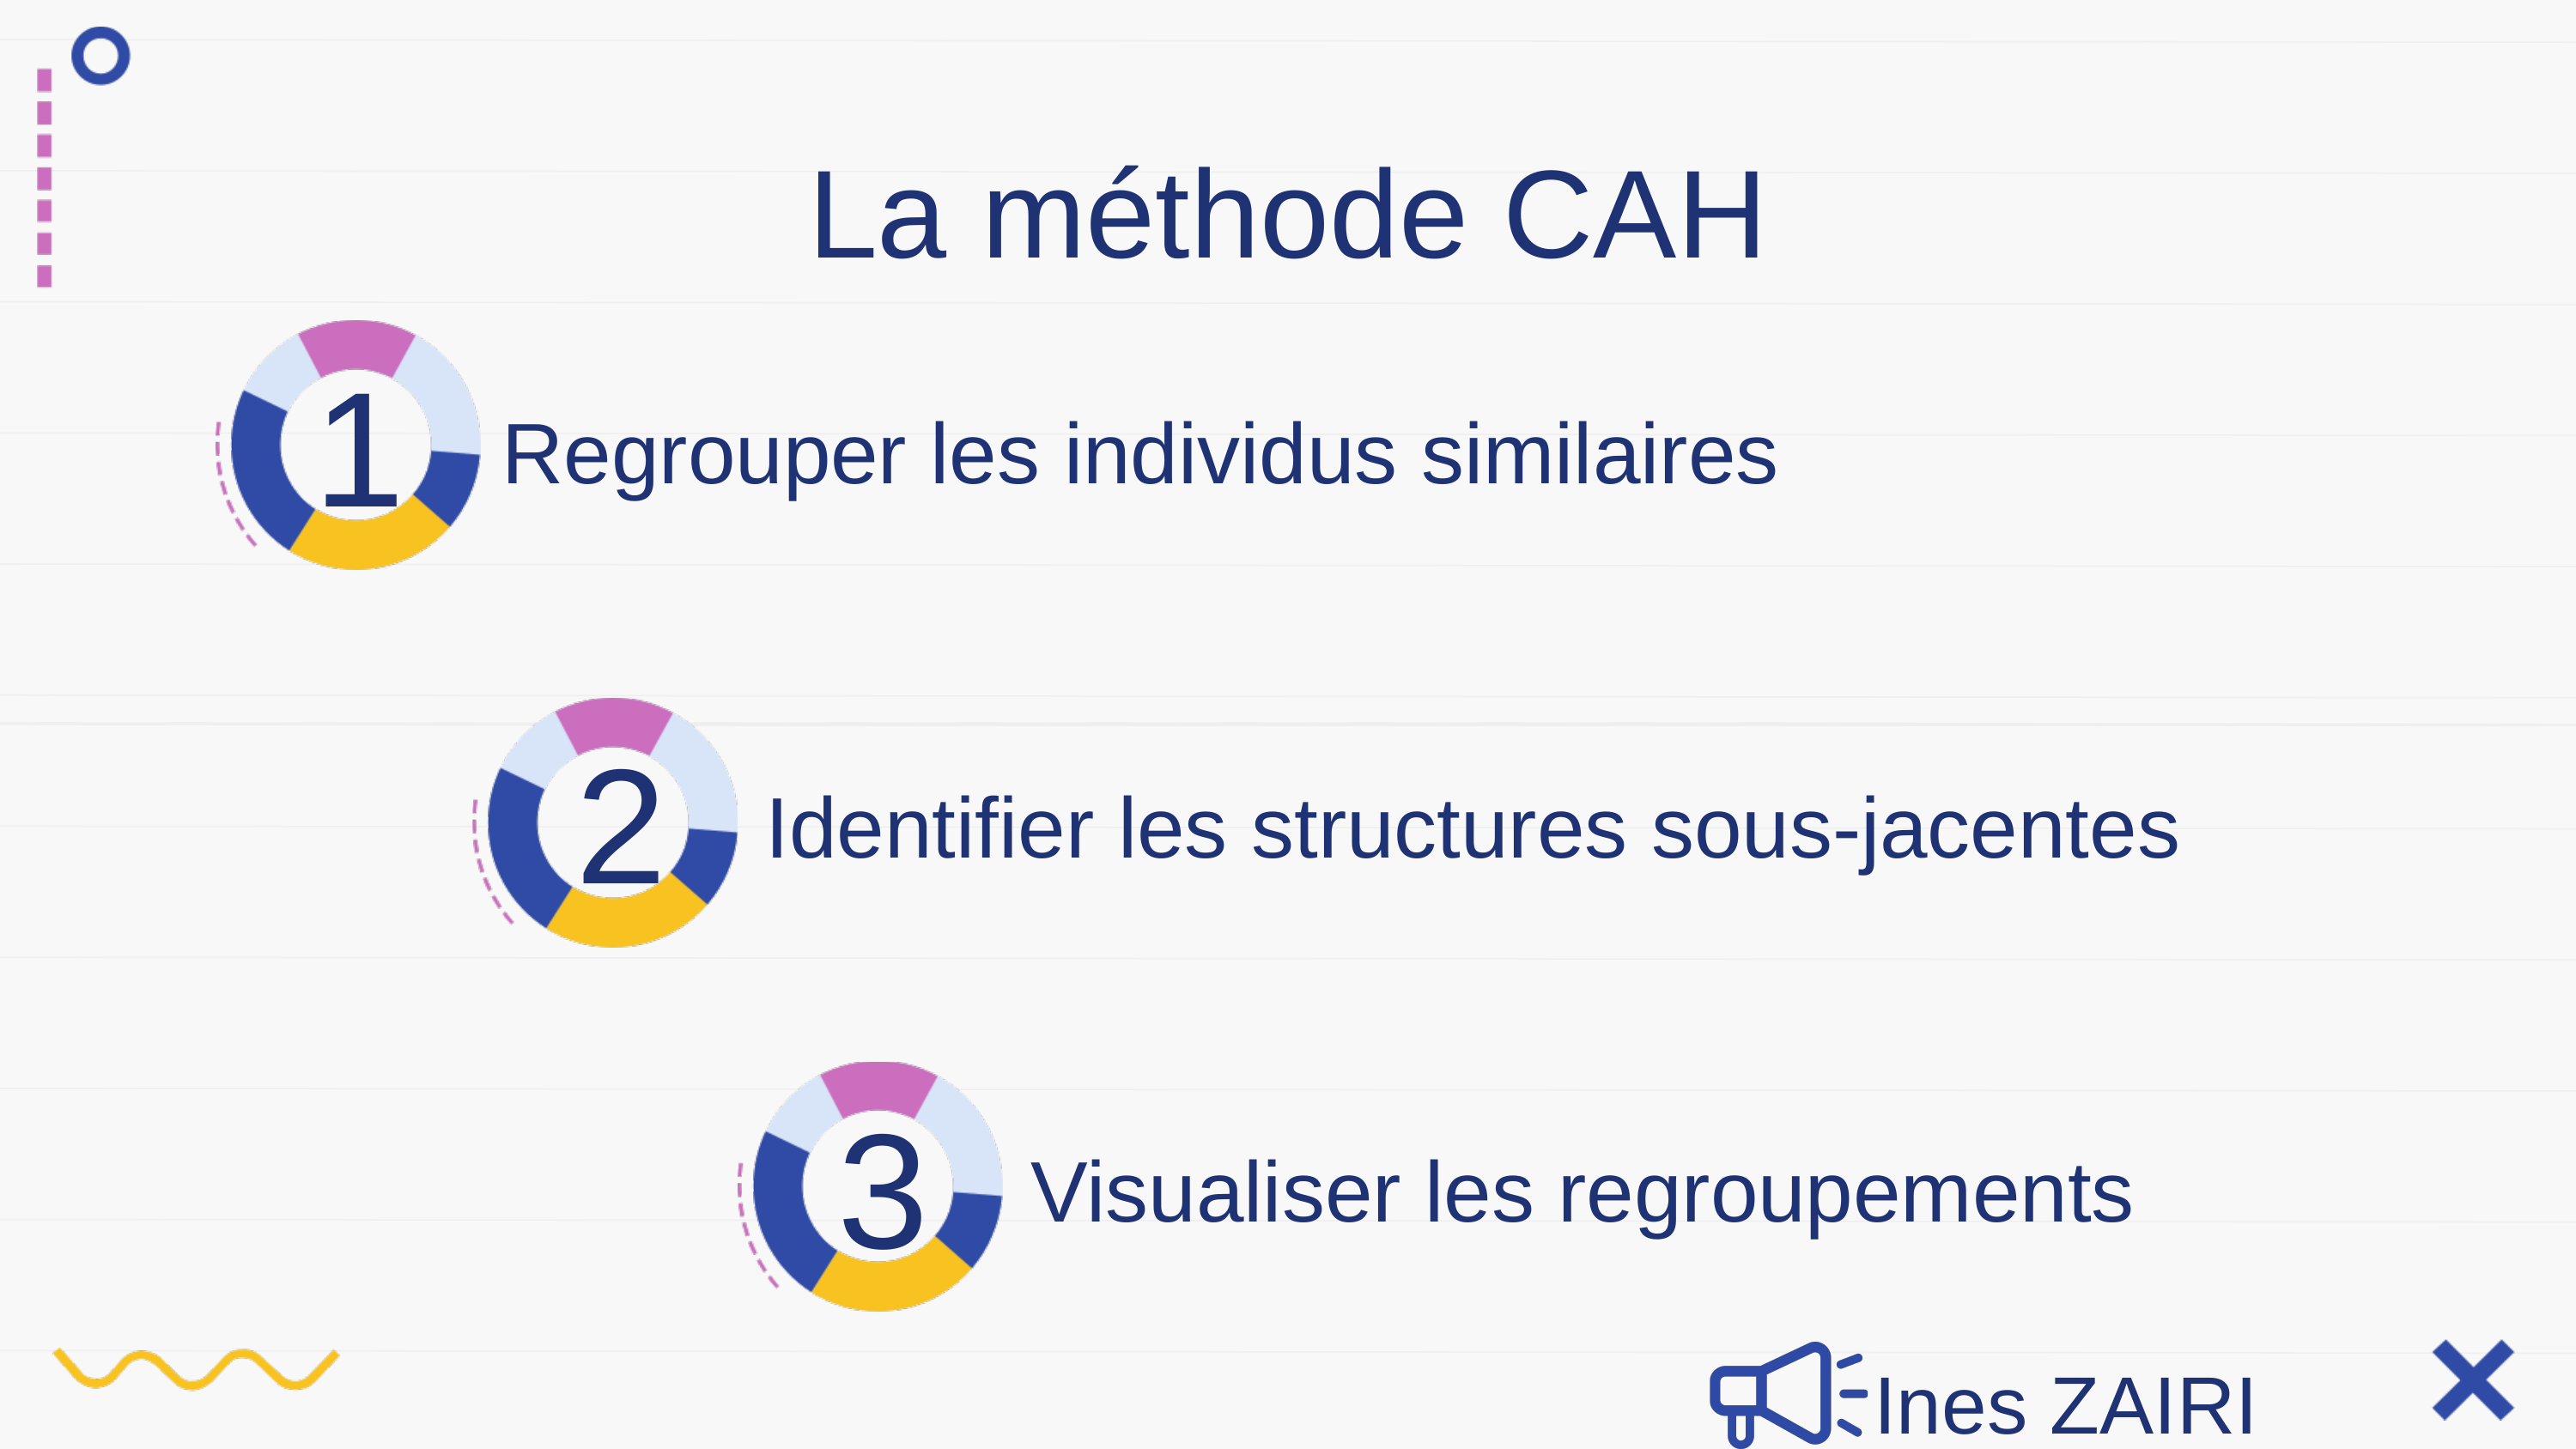

La méthode CAH

1
Regrouper les individus similaires

2
Identifier les structures sous-jacentes

3
Visualiser les regroupements

Ines ZAIRI